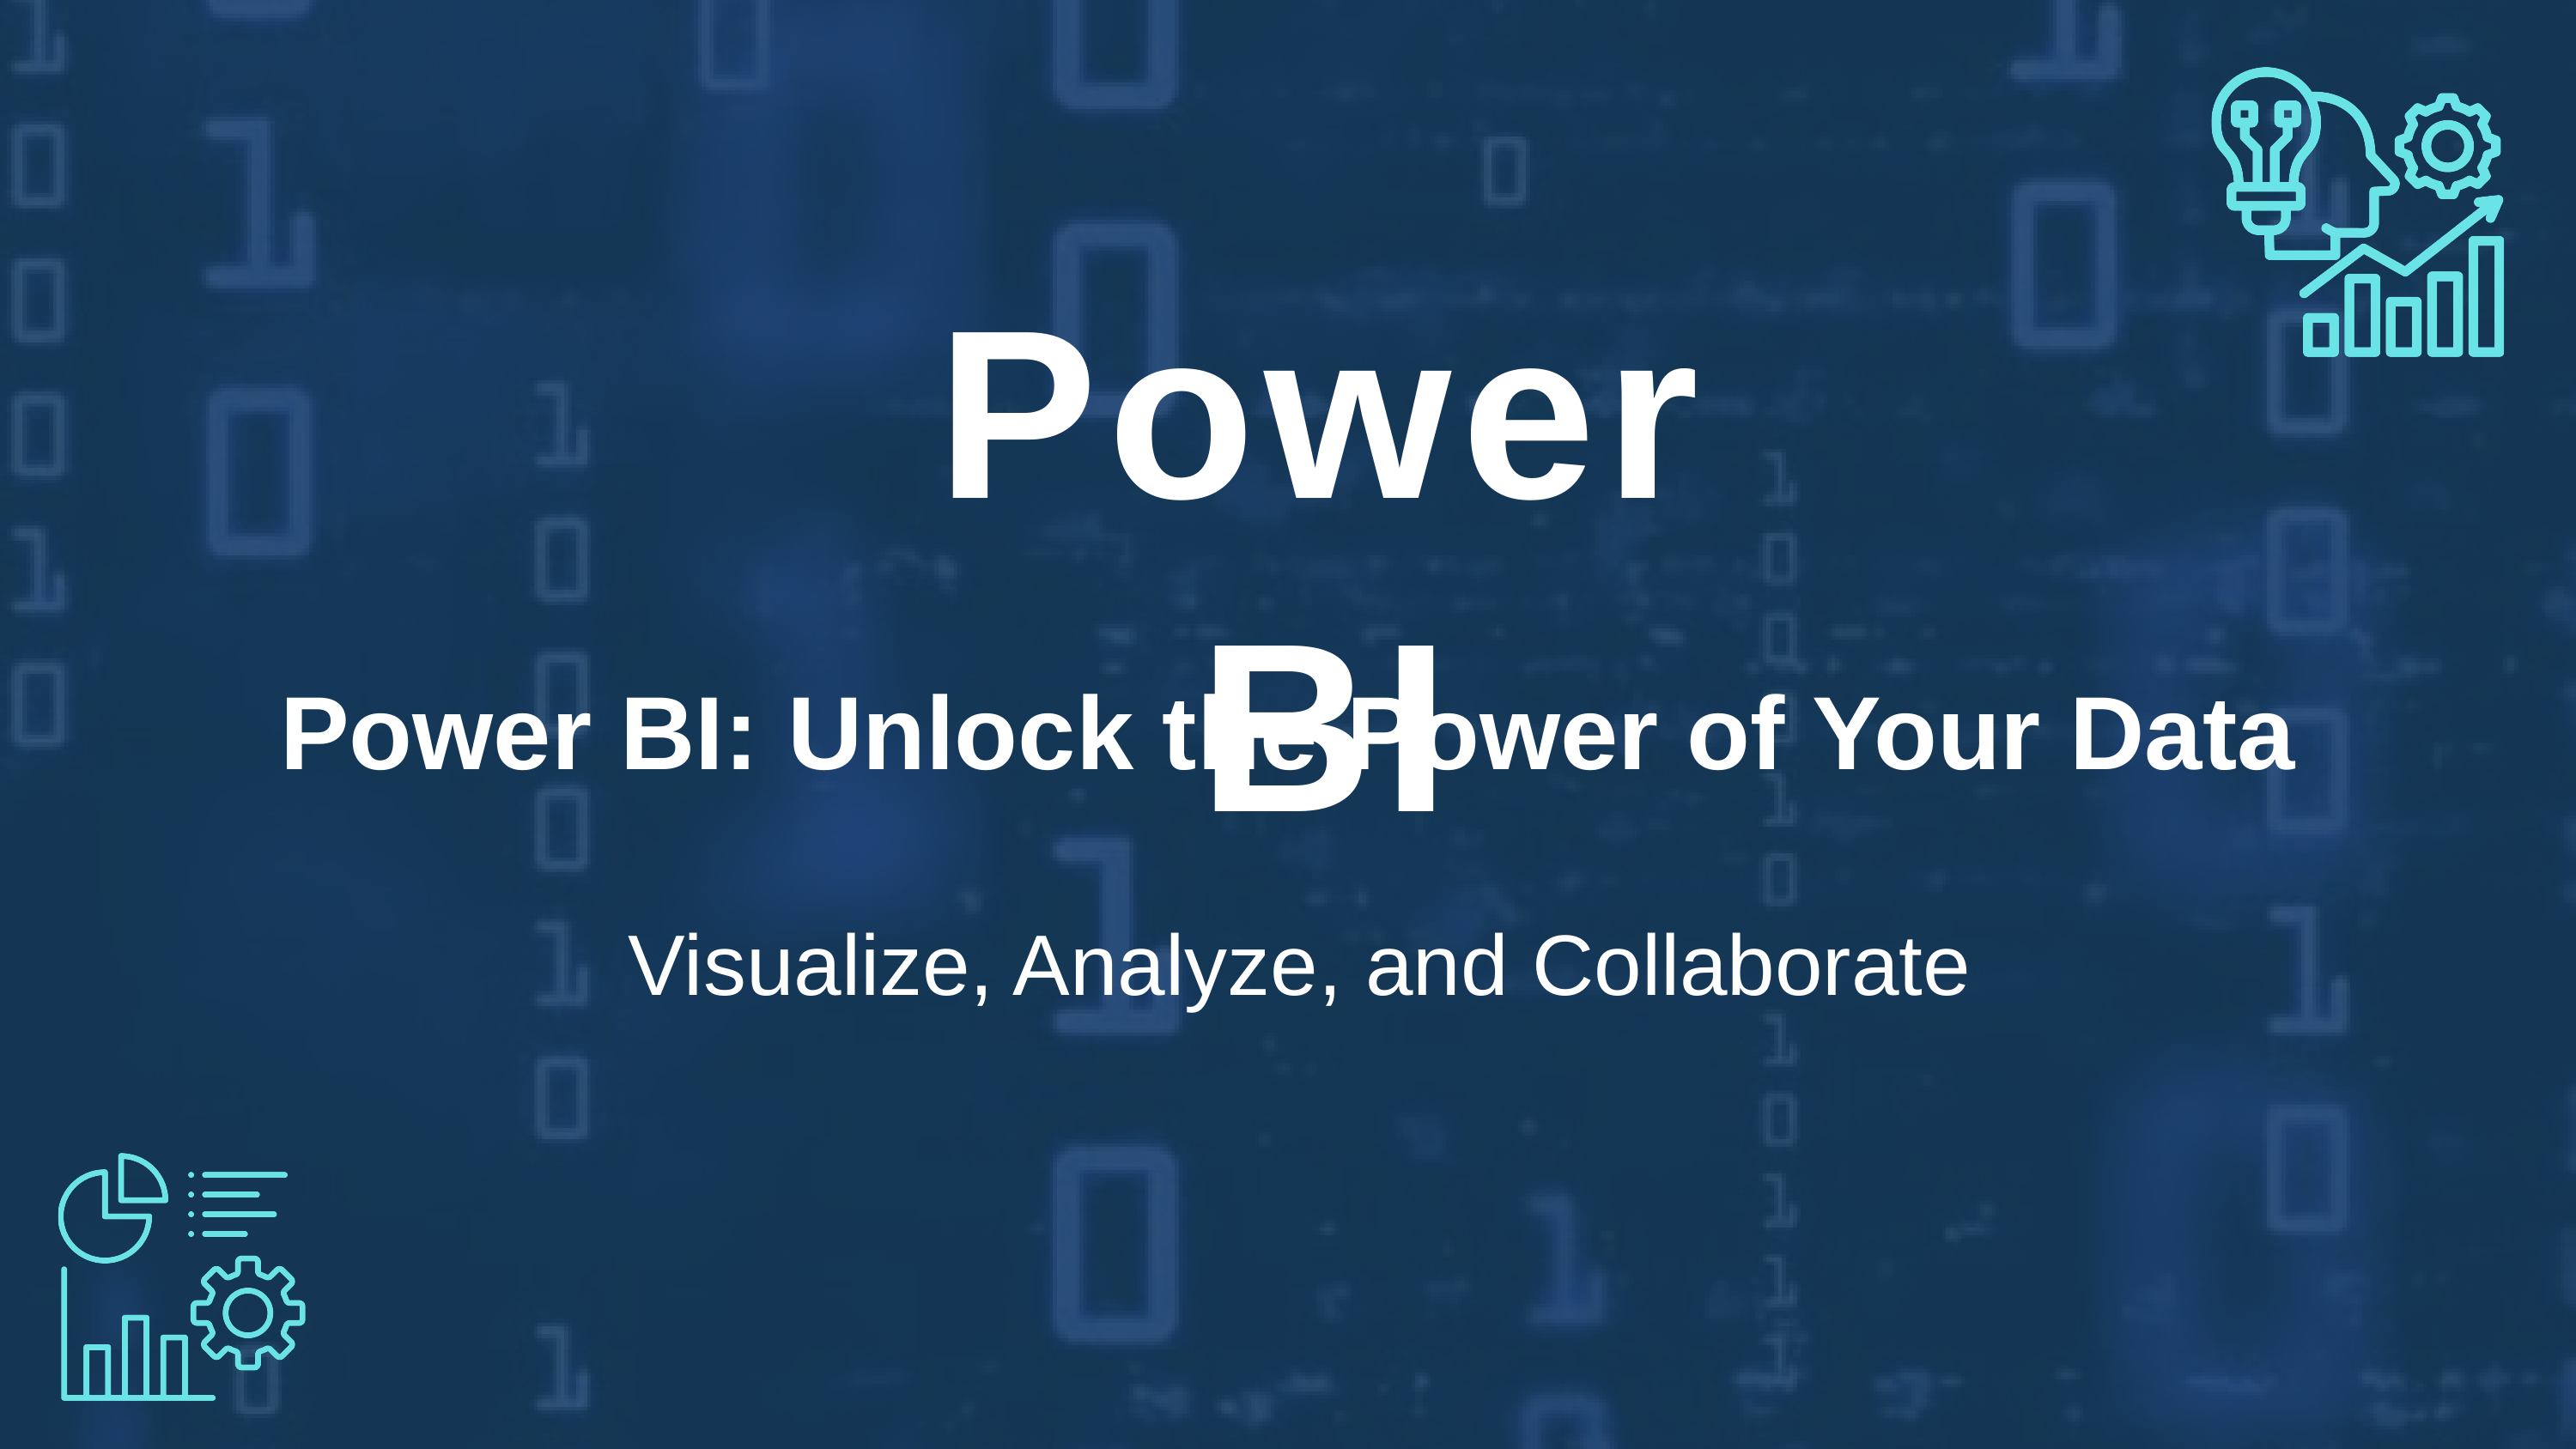

Power BI
Power BI: Unlock the Power of Your Data

 Visualize, Analyze, and Collaborate